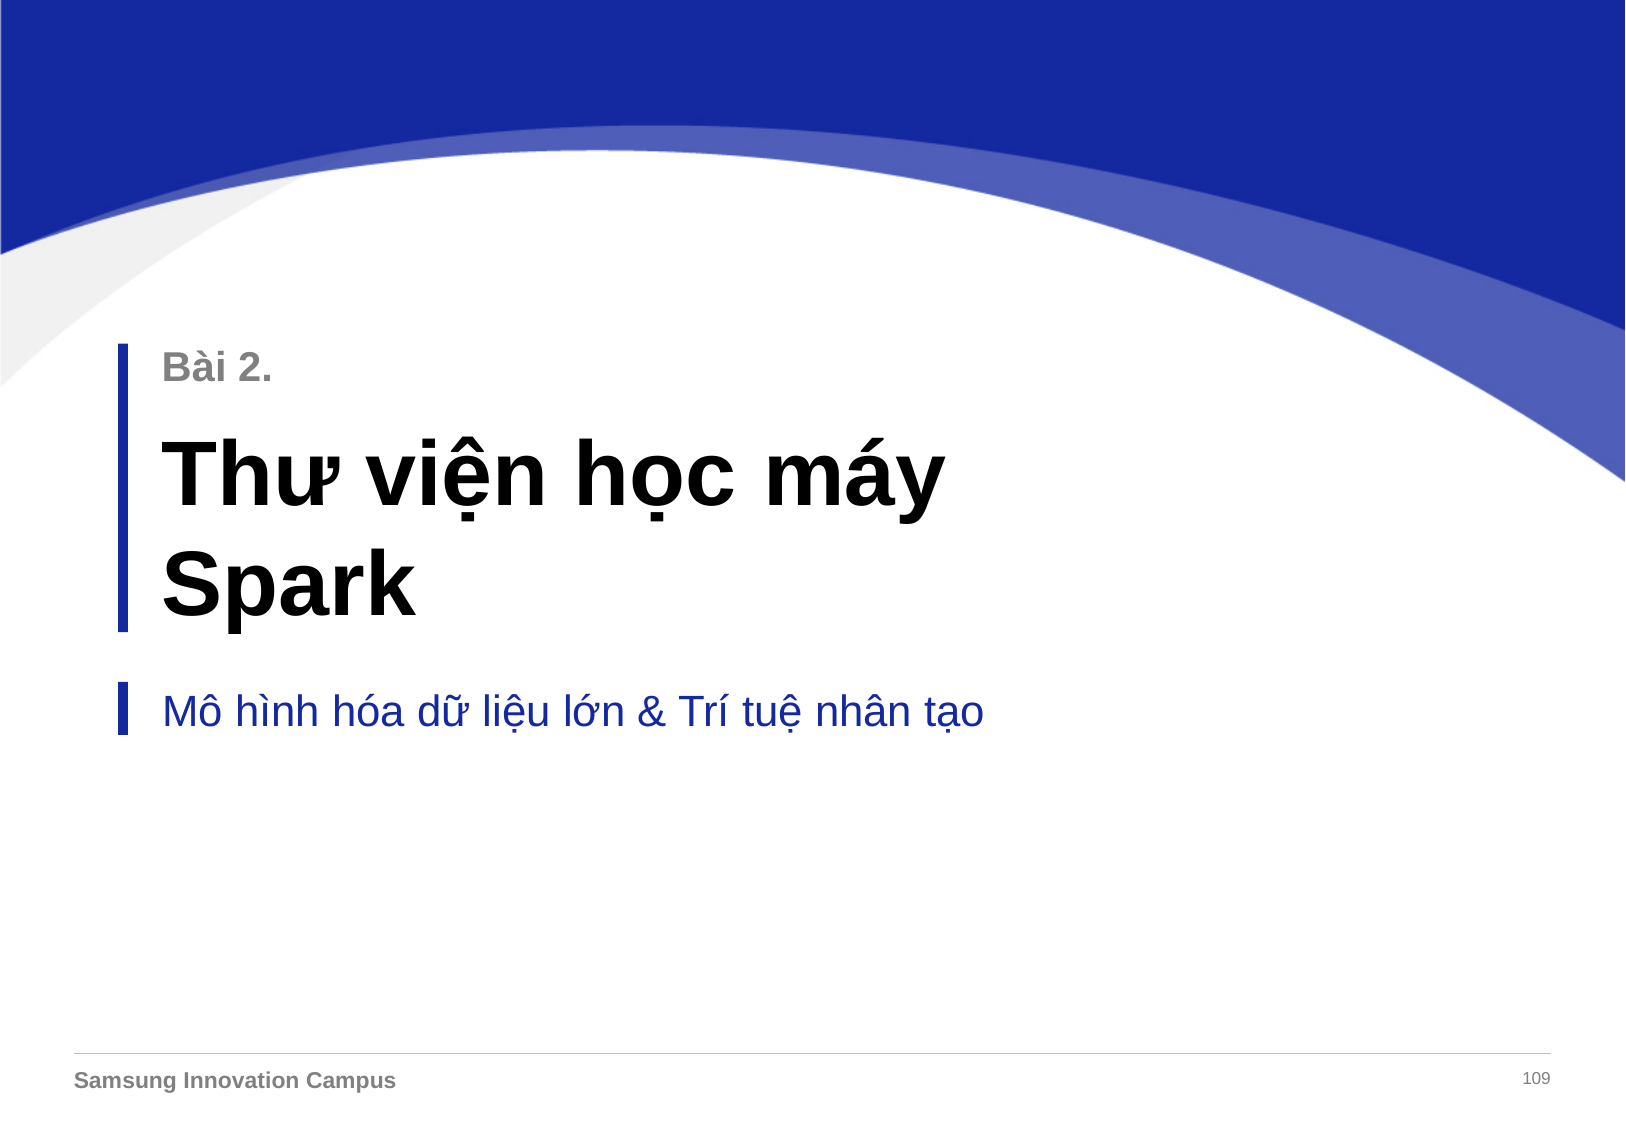

Bài 2.
Thư viện học máy Spark